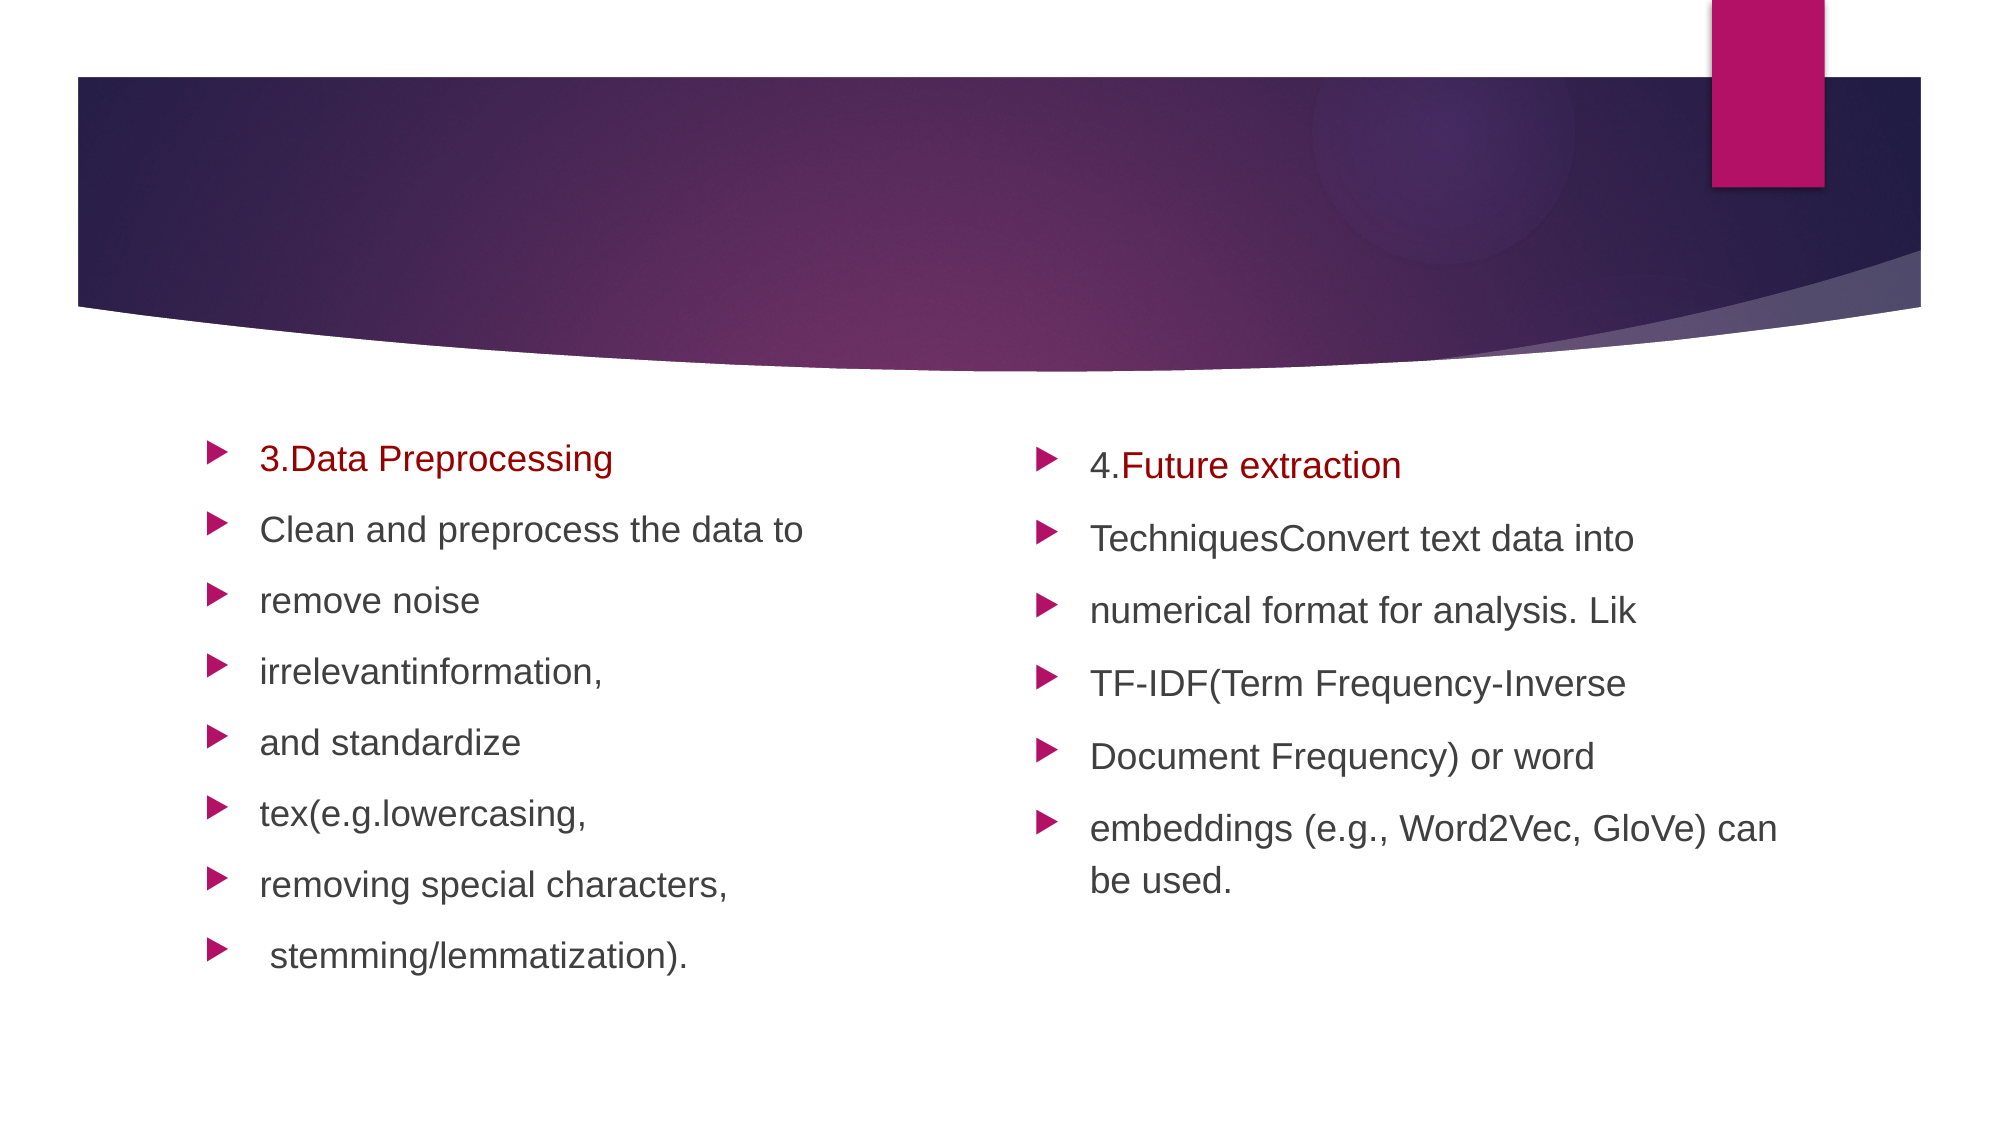

#
3.Data Preprocessing
Clean and preprocess the data to
remove noise
irrelevantinformation,
and standardize
tex(e.g.lowercasing,
removing special characters,
 stemming/lemmatization).

4.Future extraction
TechniquesConvert text data into
numerical format for analysis. Lik
TF-IDF(Term Frequency-Inverse
Document Frequency) or word
embeddings (e.g., Word2Vec, GloVe) can be used.